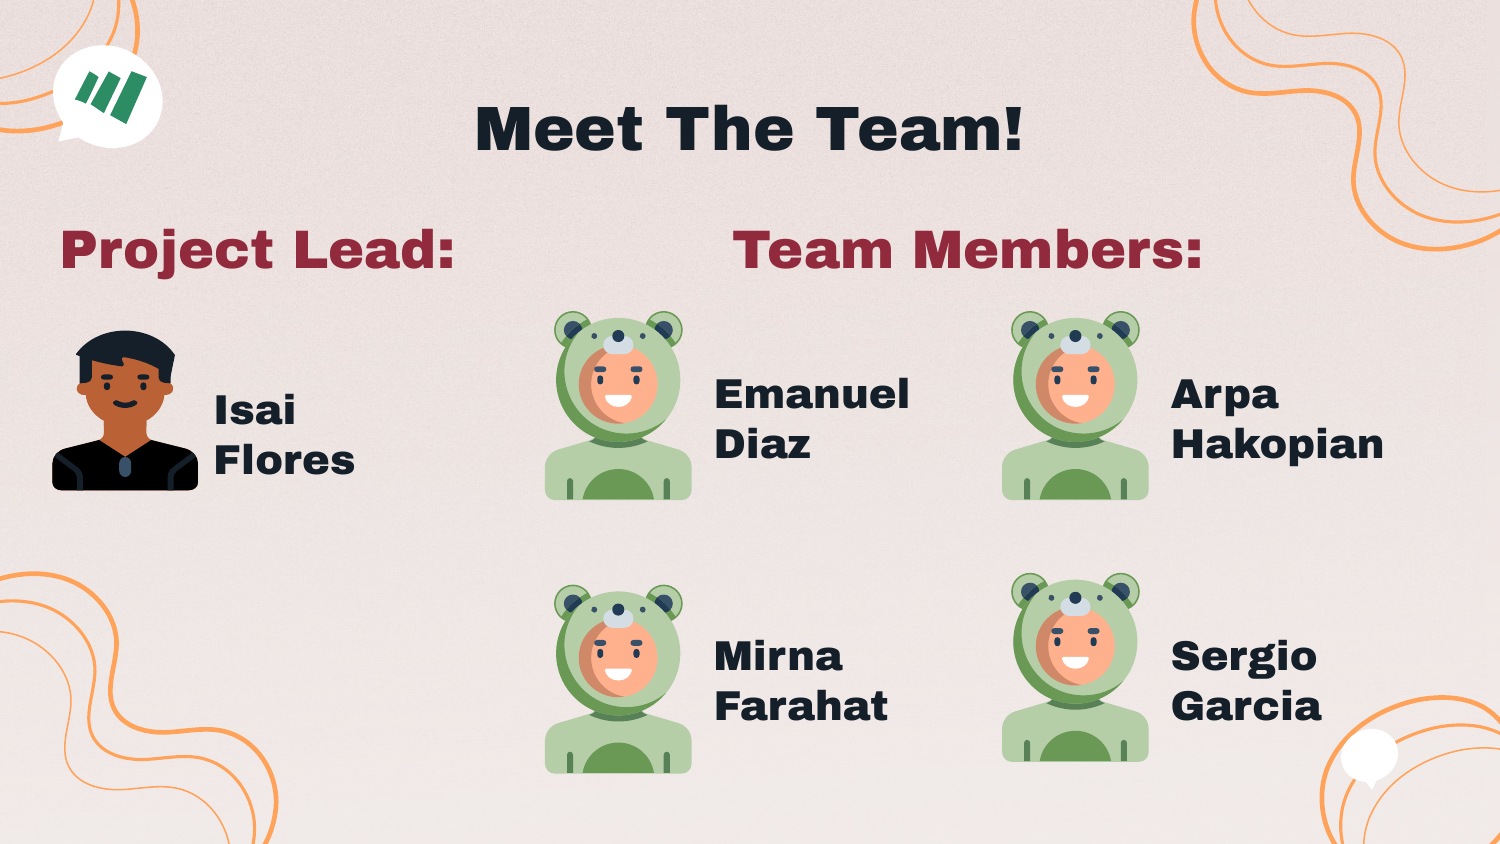

# Meet The Team!
Team Members:
Project Lead:

Emanuel
Diaz
Arpa Hakopian
Isai
Flores

Mirna
Farahat
Sergio
Garcia